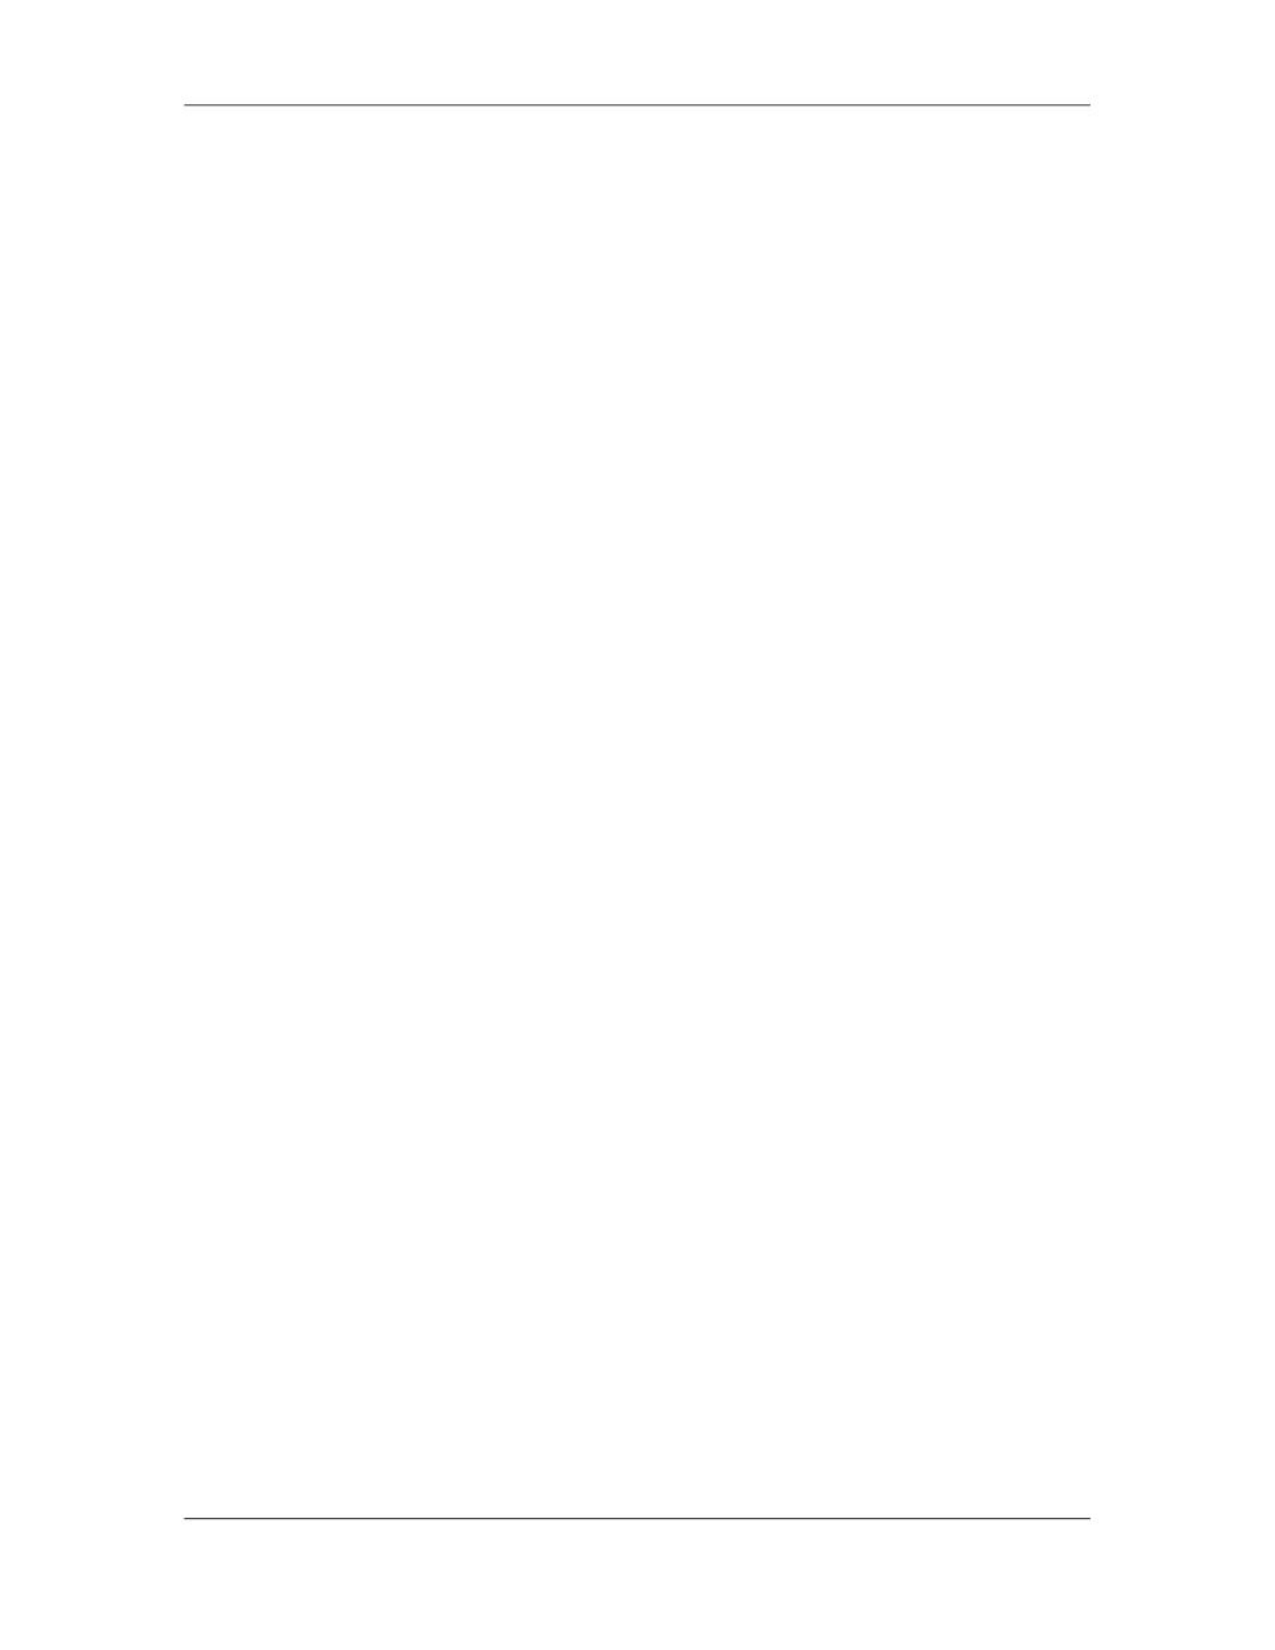

Software Project Management (CS615)

																																																																											This is often called a fire fighting mode. When this fails, “Crisis Management” [CHA92]

																																																																											takes over, and the project is in real jeopardy.

																																																																											A considerably more intelligent strategy for risk management is to be proactive. A
																																																																											proactive strategy begins long before technical work is initiated. Potential risks are

																																																																											identified, their probability and impact are assessed and they are ranked by importance.
																																																																											Then, the software team establishes a plan for managing risk. The primary objective is to

																																																																											avoid risk, but because not all risks can be avoided, the team works to develop a
																																																																											contingency plan that will enable it to respond in a controlled and effective manner.

																																																																											6.2 SOFTWARE RISKS

																																																																											Although there has been considerable debate about the proper definition for software risk,

																																																																											there is general agreement that risk always involves two characteristics [HIG 95]:

																																																																																										•										Uncertainty - the risk may or may not happen; that is, there are no 100 % probable

																																																																																																									risks.
																																																																																										•										Loss - if the risk becomes a reality, unwanted consequences or losses will occur.

																																																																											When risks are analyzed, it is important to quantify the level of uncertainty and the

																																																																											degree of loss associated with each risk. To accomplish this, different categories of risks
																																																																											are considered.

																																																																											Project risks threaten the project plan. That is, if project risks become real, it is likely that

																																																																											project schedule will slip and that costs will increase. Project risks identify potential
																																																																											budgetary, schedule, personnel (staffing and organization), resource, customer, and

																																																																											requirements problems and their impact on a software project. In Chapter 5, project
																																																																											complexity, size, and the degree of structural uncertainty were also defined as project

																																																																											(and estimation) risk factors.

																																																																											Technical risks threaten the quality and timeliness of the software to be produced. If a
																																																																											technical-risk becomes a reality, implementation may become difficult or impossible.

																																																																											Technical risks identify potential design, implementation, interface, verification, and
																																																																											maintenance problems. In addition, specification ambiguity, technical uncertainty,

																																																																											technical obsolescence, and "leading-edge" technology are also risk factors. Technical
																																																																											risks occur because the problem is harder to solve than we thought it would be.

																																																																											Business risks threaten the viability of the software to be built. Business risks often

																																																																											jeopardize the project or the product. Candidates for the top five business risks are (1)
																																																																											building a excellent product or system that no one really wants (market risk), (2) building

																																																																											a product that no longer fits into the overall business strategy for the company (strategic
																																																																											risk), (3) building a product that the sales force doesn't understand how to sell, (4) losing

																																																																											the support of senior management due to a change in focus or a change in people
																																																																											(management risk), and (5) losing budgetary or personnel commitment (budget risks). It

																																																																											is extremely important to note that simple categorization won't always work. Some risks
																																																																											are simply unpredictable in advance.

																																																																																						                                                                                                                                 317

																																																																																																																																																																																						© Copyright Virtual University of Pakistan